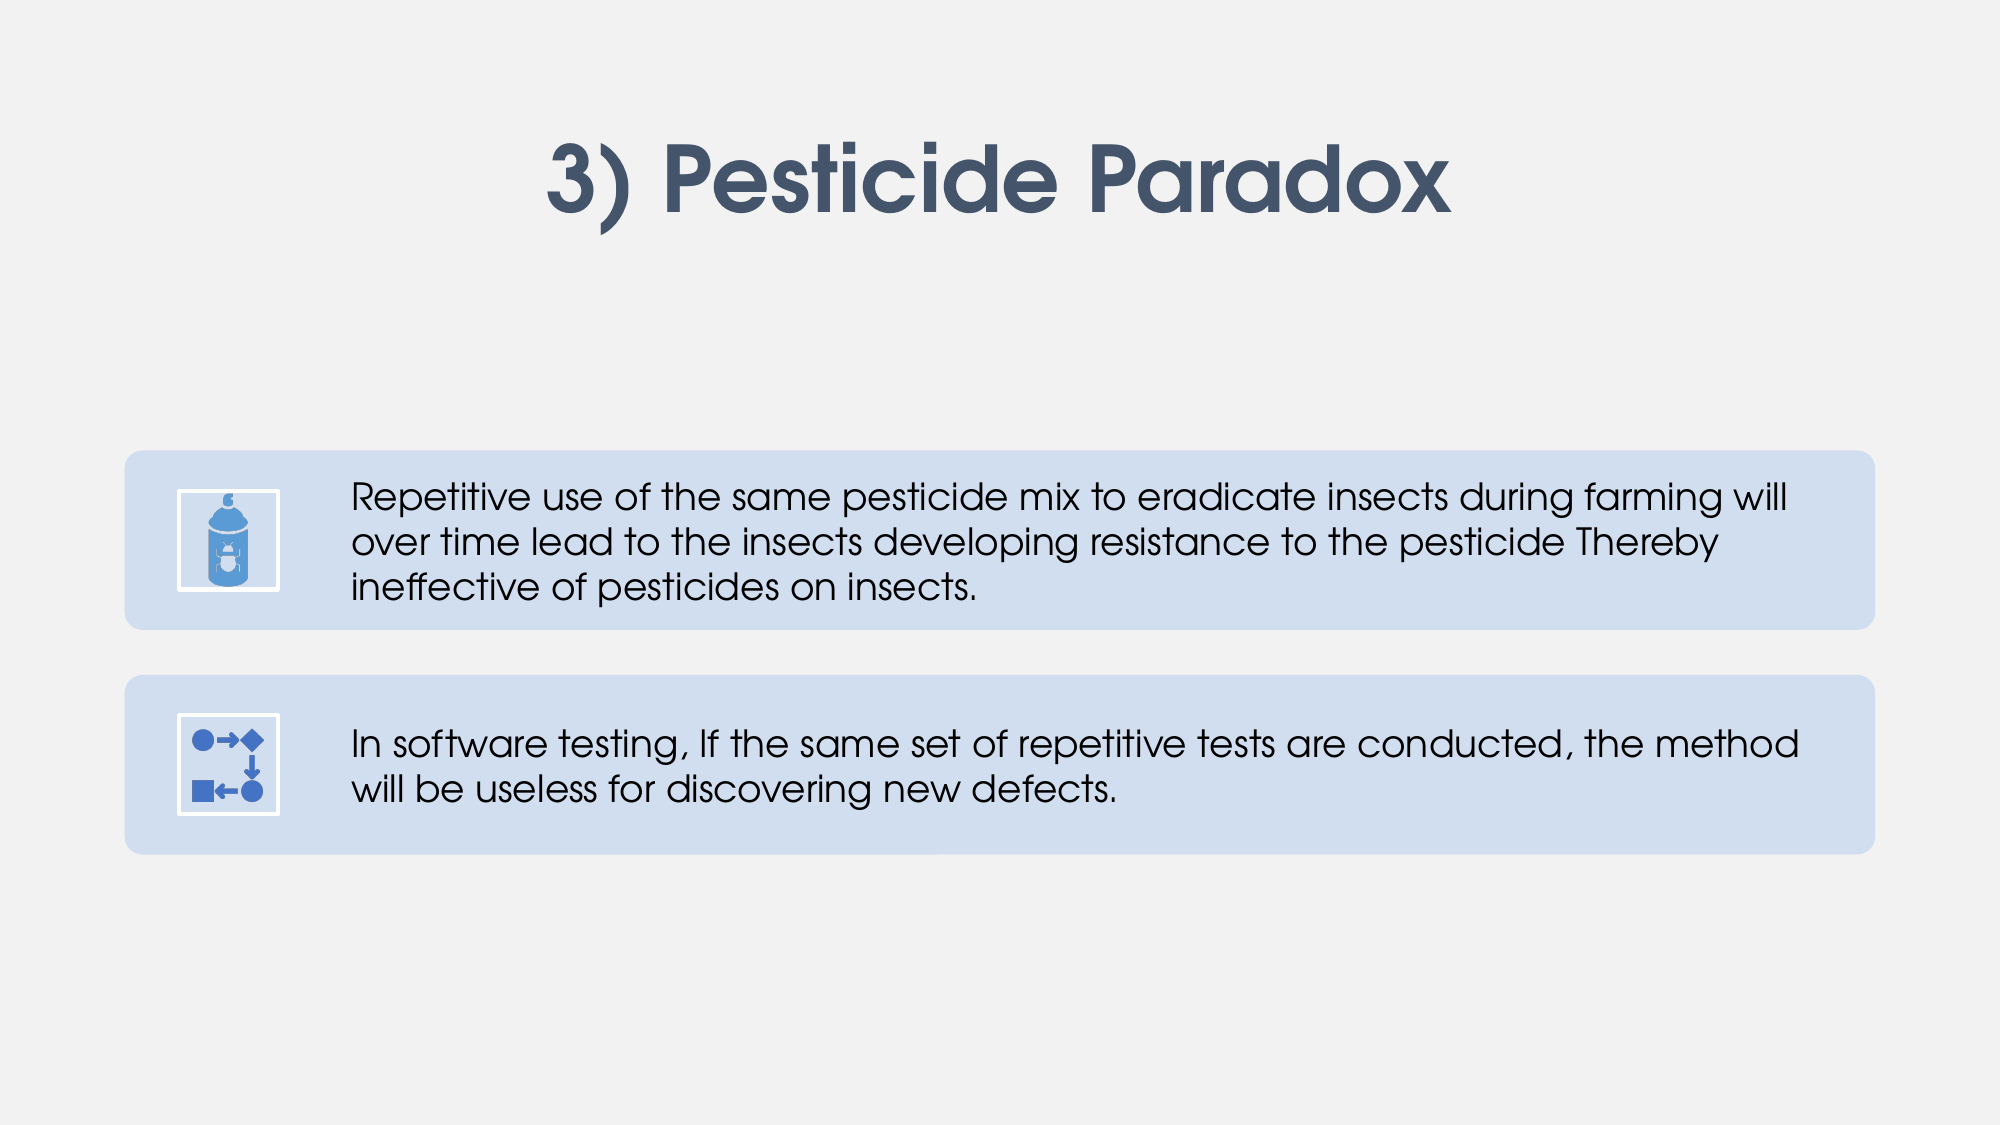

# 3) Pesticide Paradox
Repetitive use of the same pesticide mix to eradicate insects during farming will over time lead to the insects developing resistance to the pesticide Thereby ineffective of pesticides on insects.
In software testing, If the same set of repetitive tests are conducted, the method will be useless for discovering new defects.